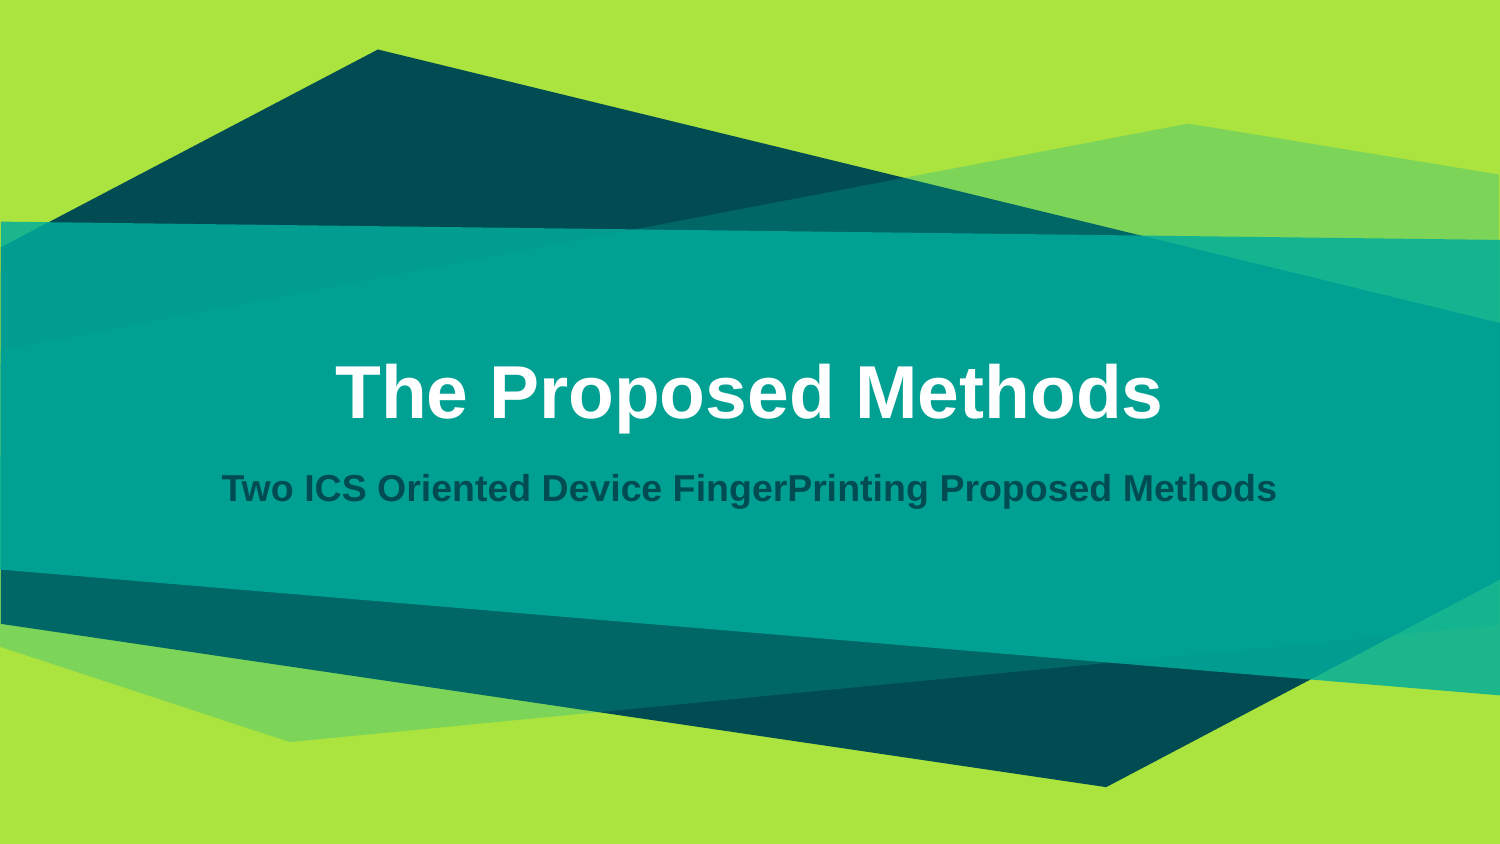

# The Proposed Methods
Two ICS Oriented Device FingerPrinting Proposed Methods